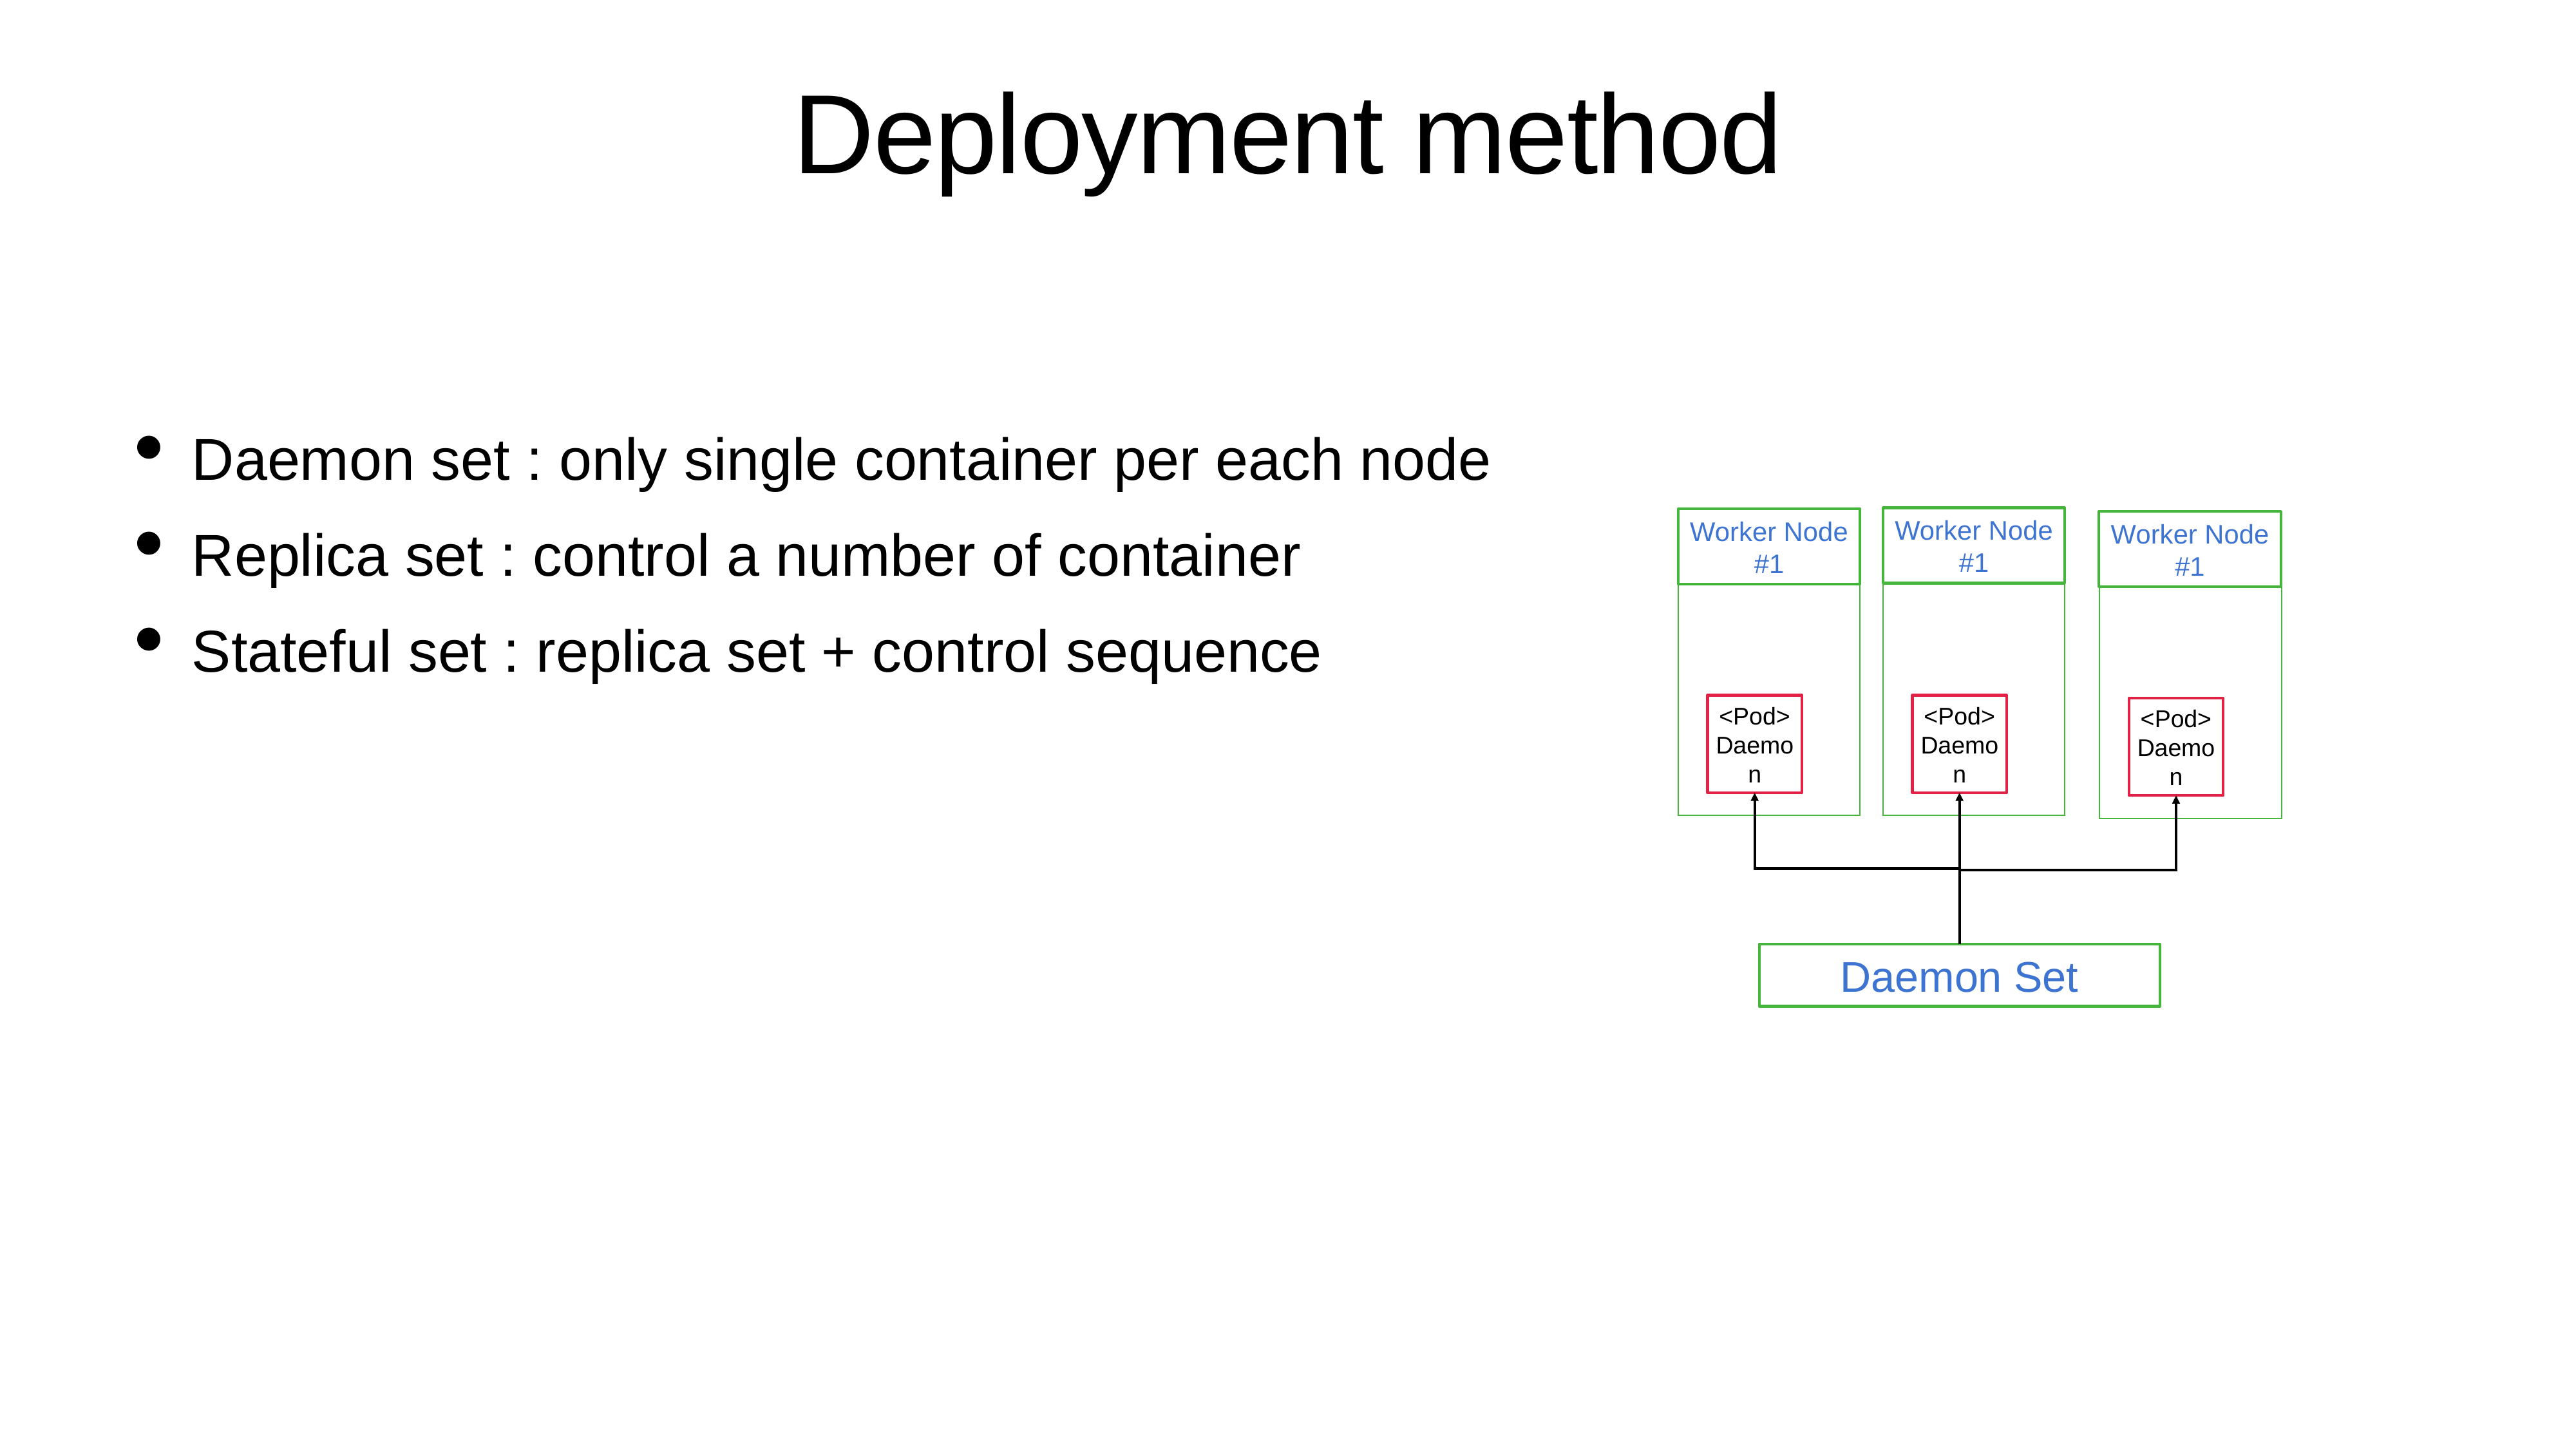

# Deployment method

Daemon set : only single container per each node
Replica set : control a number of container
Stateful set : replica set + control sequence
Worker Node #1
Worker Node #1
Worker Node #1

<Pod>
Daemon
<Pod>
Daemon
<Pod>
Daemon
Daemon Set